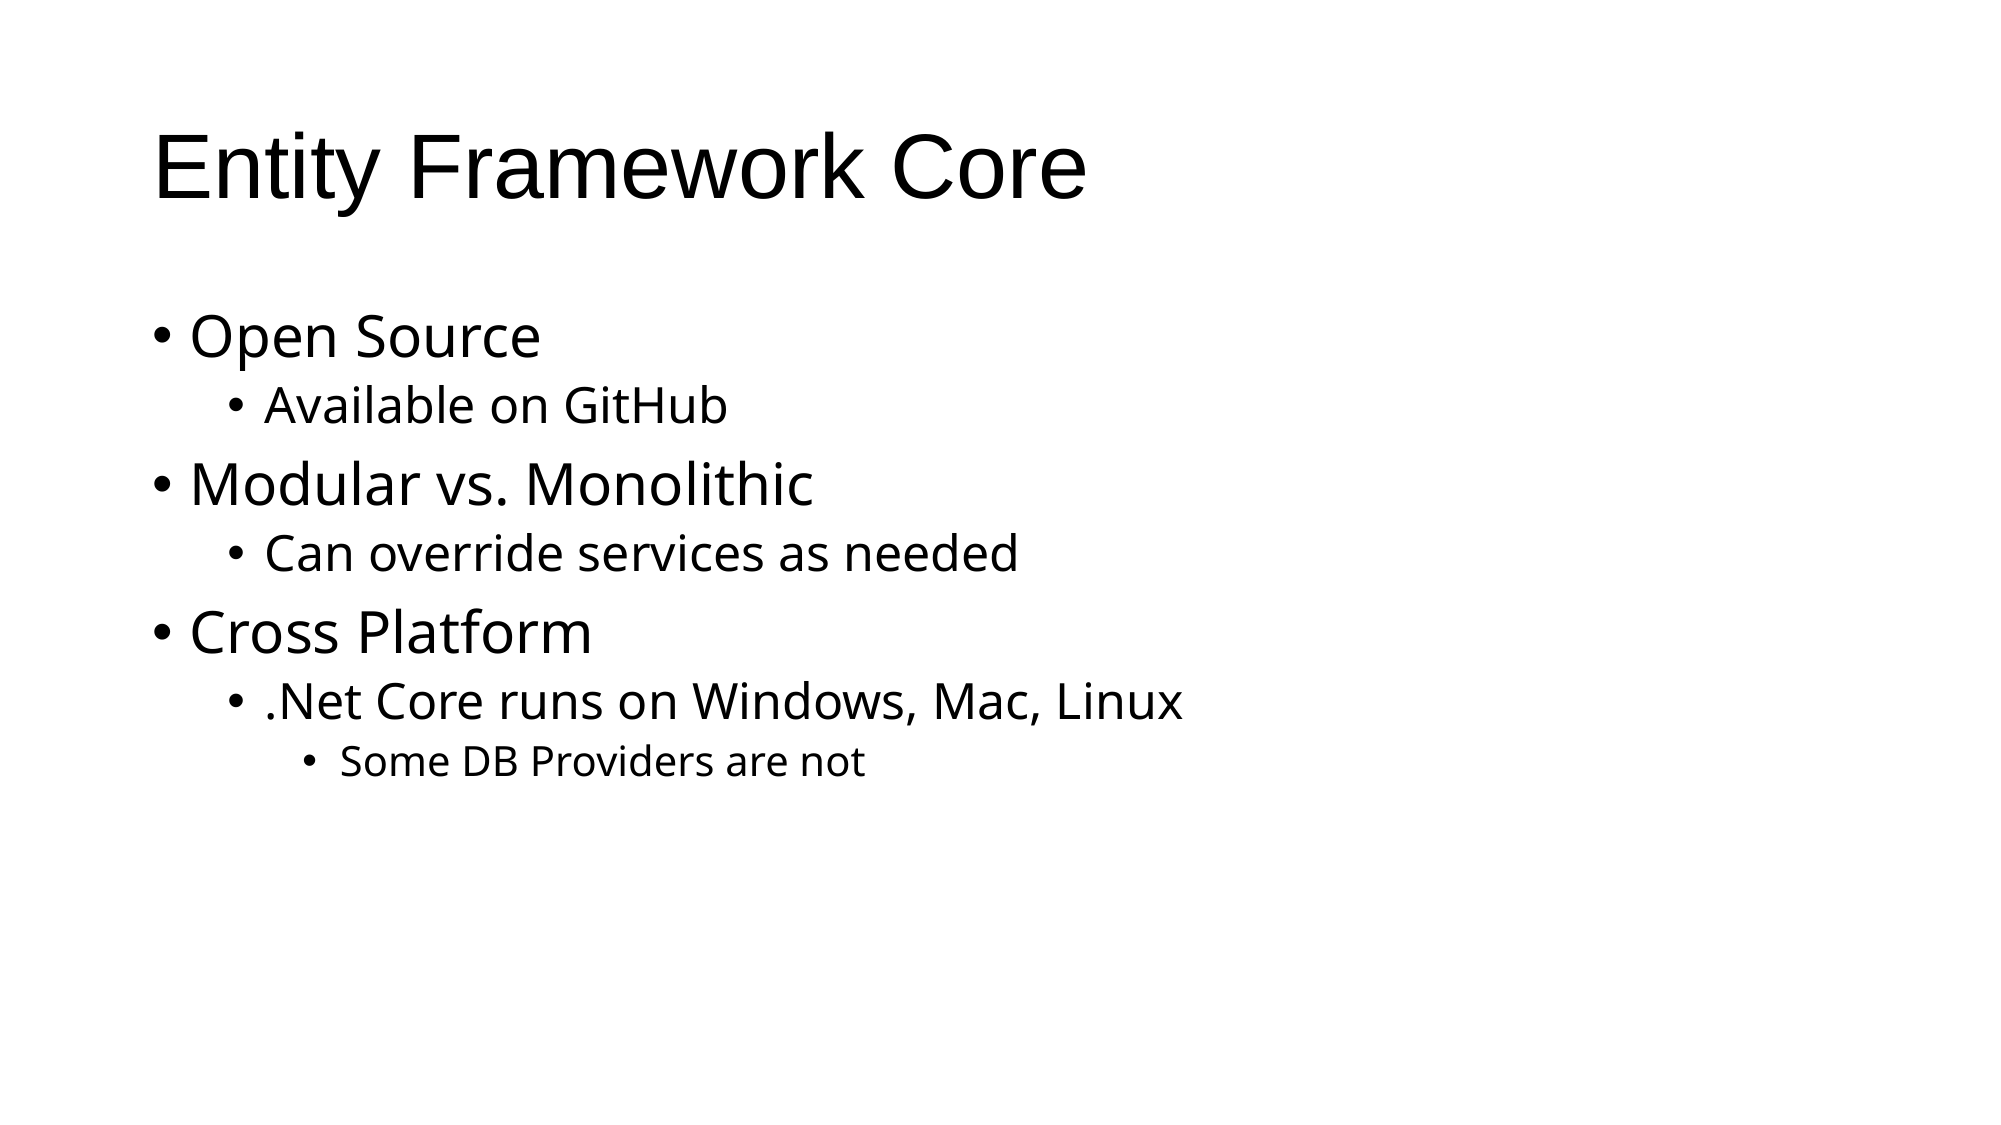

# Entity Framework Core
Open Source
Available on GitHub
Modular vs. Monolithic
Can override services as needed
Cross Platform
.Net Core runs on Windows, Mac, Linux
Some DB Providers are not